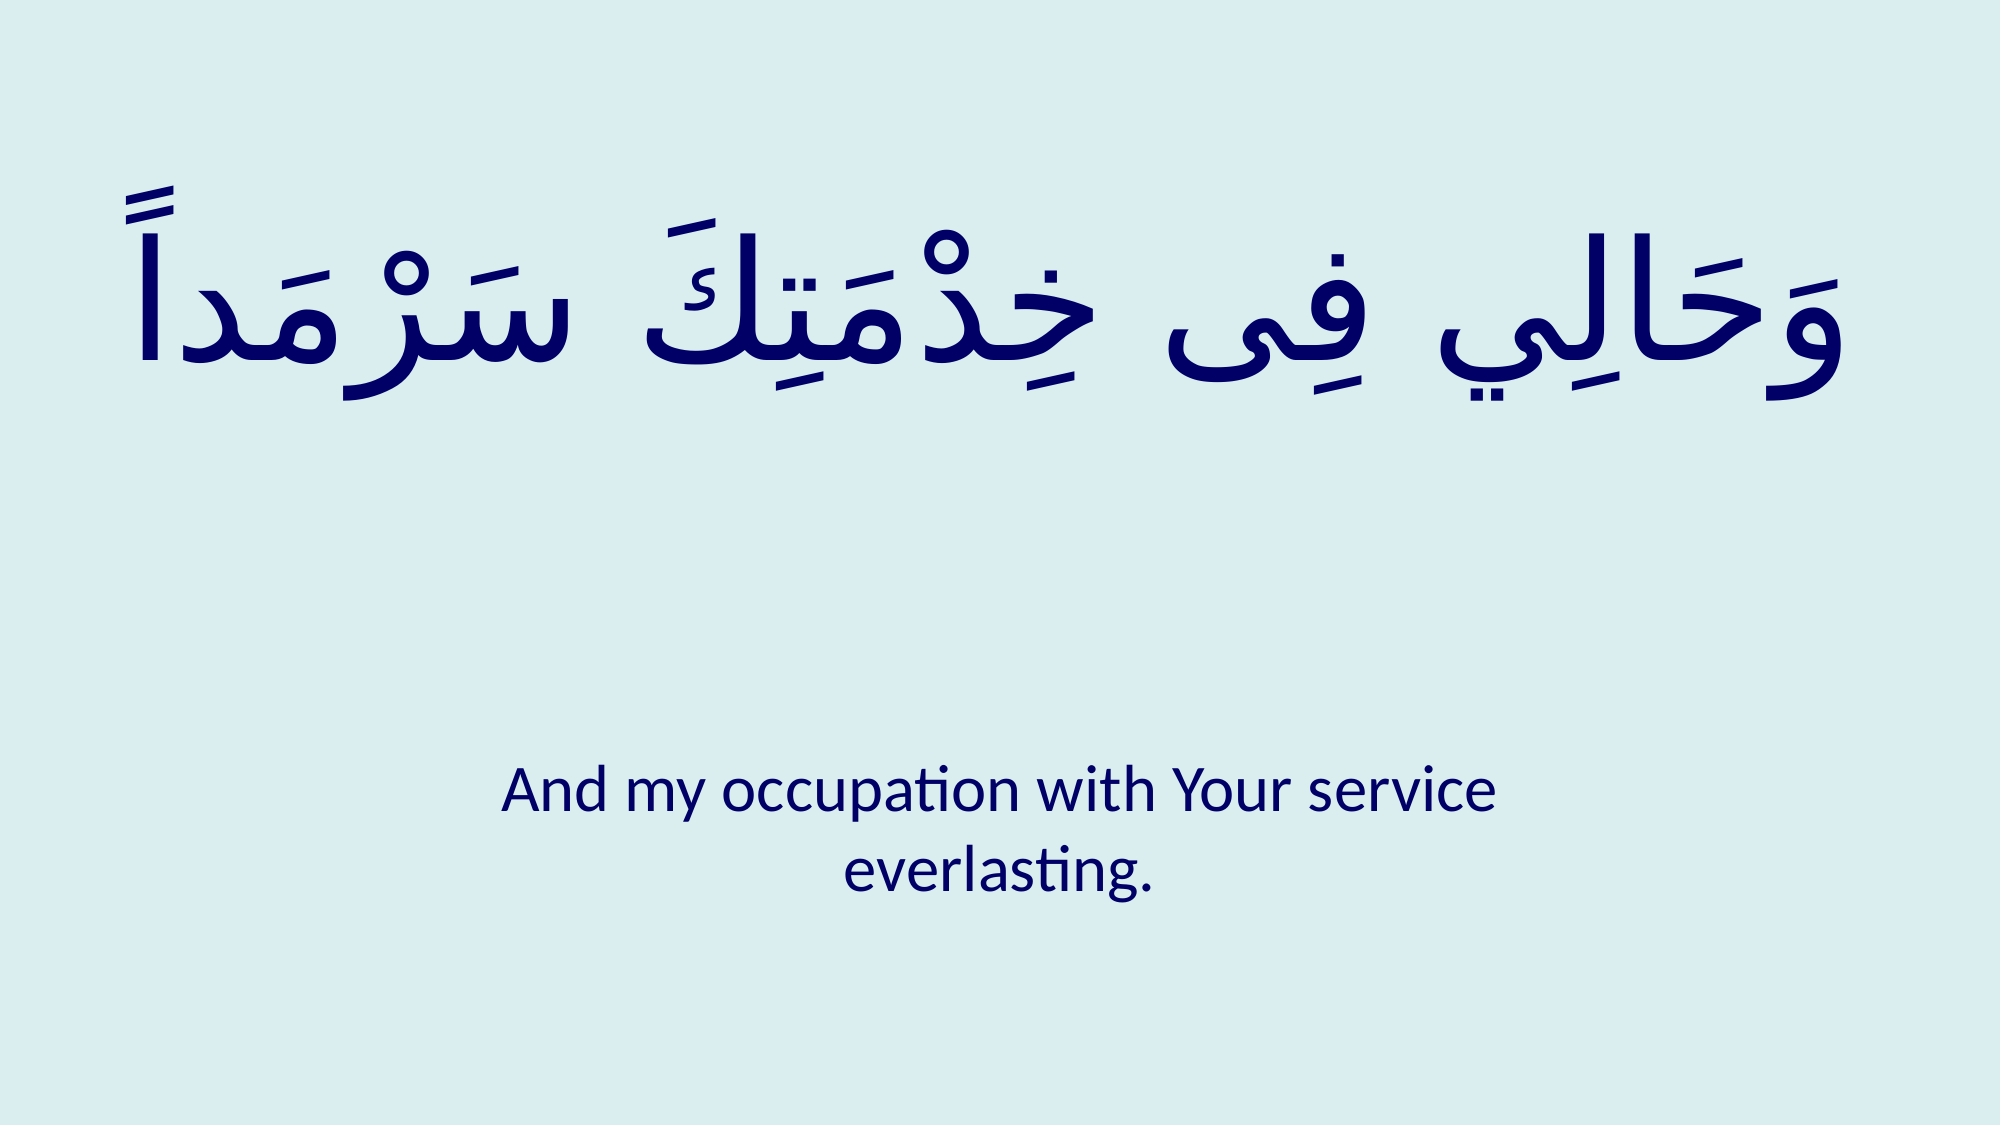

# وَحَالِي فِی خِدْمَتِكَ سَرْمَداً
And my occupation with Your service everlasting.